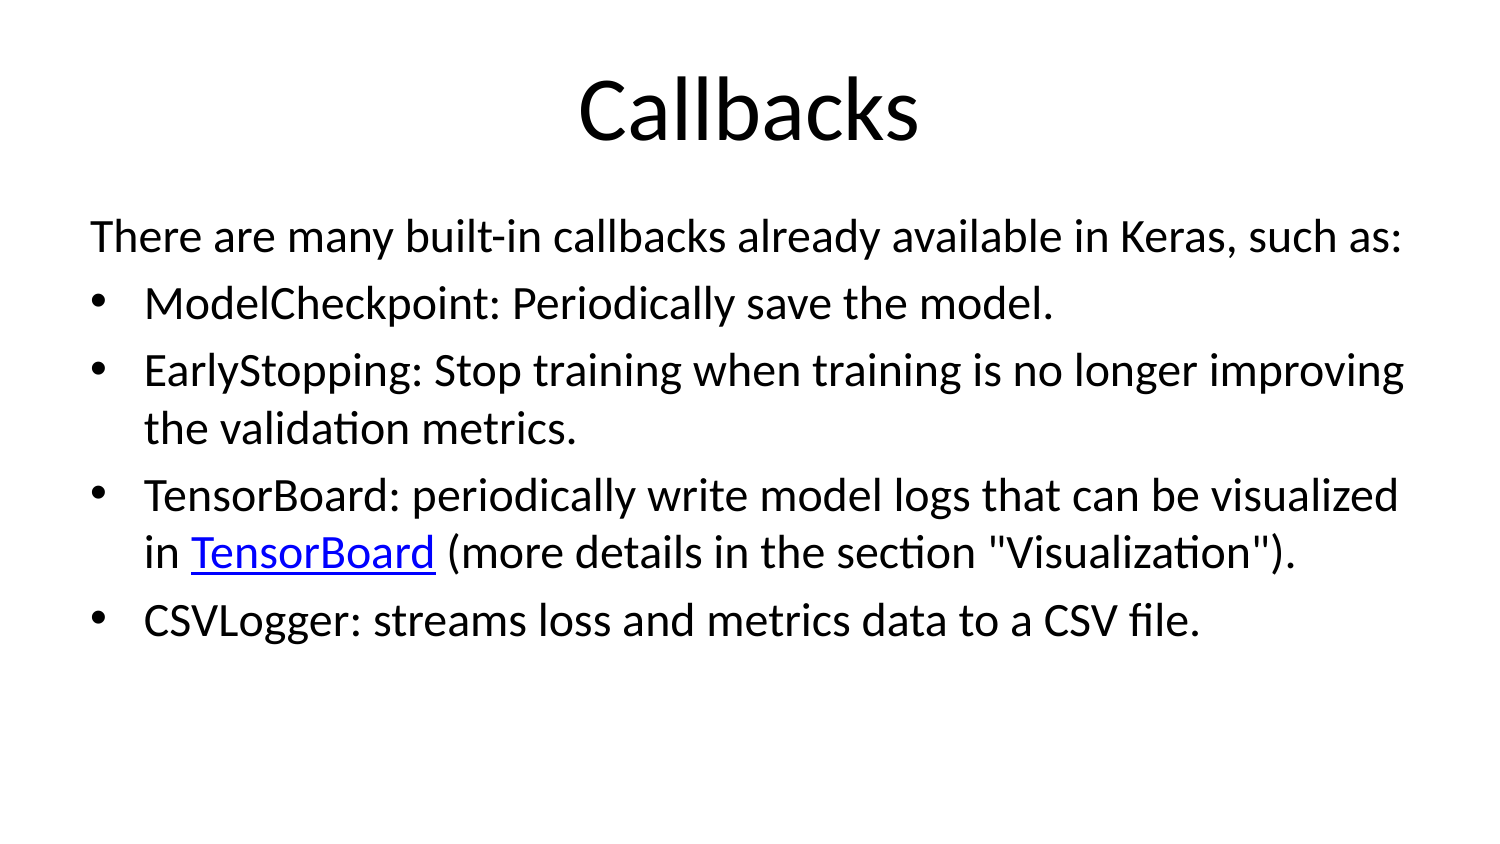

# Callbacks
There are many built-in callbacks already available in Keras, such as:
ModelCheckpoint: Periodically save the model.
EarlyStopping: Stop training when training is no longer improving the validation metrics.
TensorBoard: periodically write model logs that can be visualized in TensorBoard (more details in the section "Visualization").
CSVLogger: streams loss and metrics data to a CSV file.